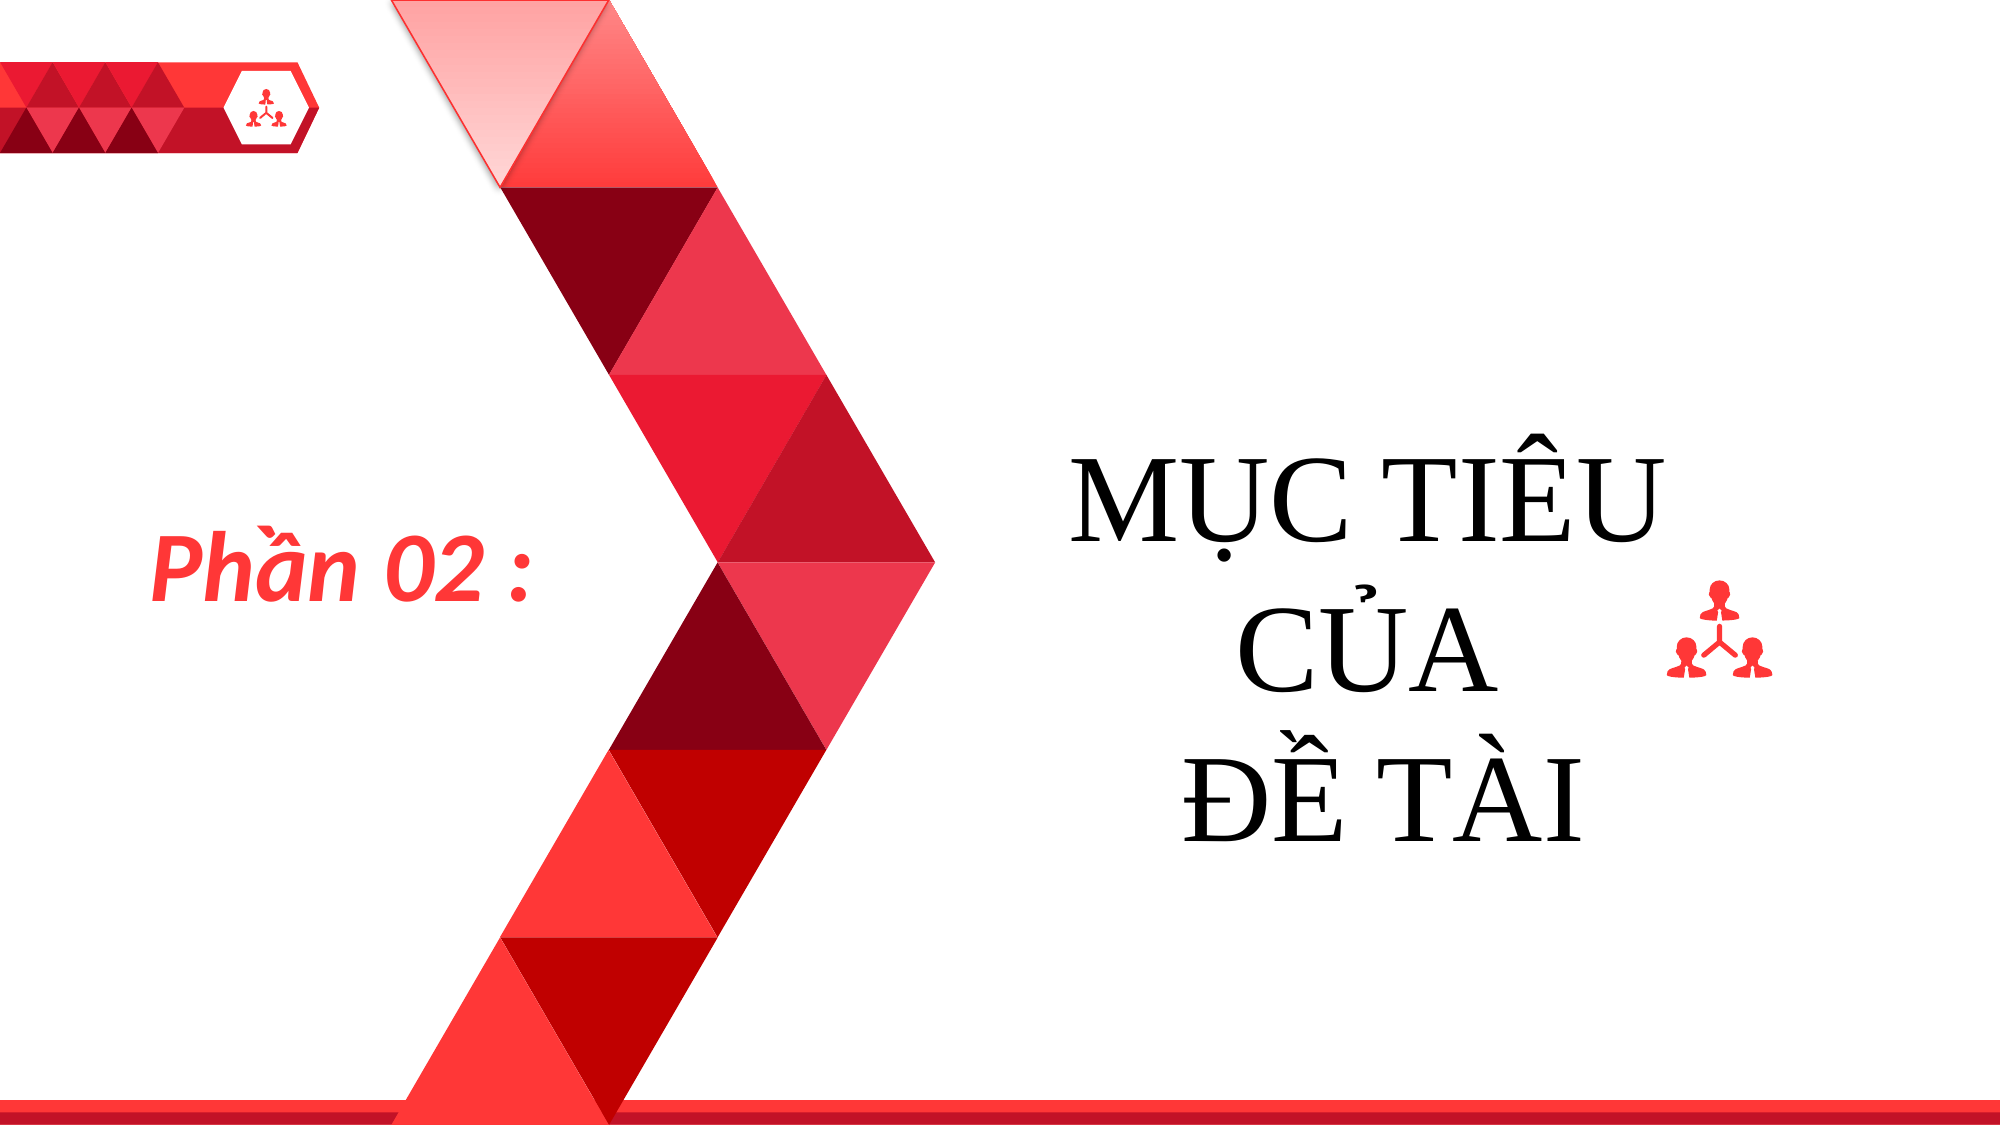

MỤC TIÊU CỦA
 ĐỀ TÀI
1
Phần 02 :